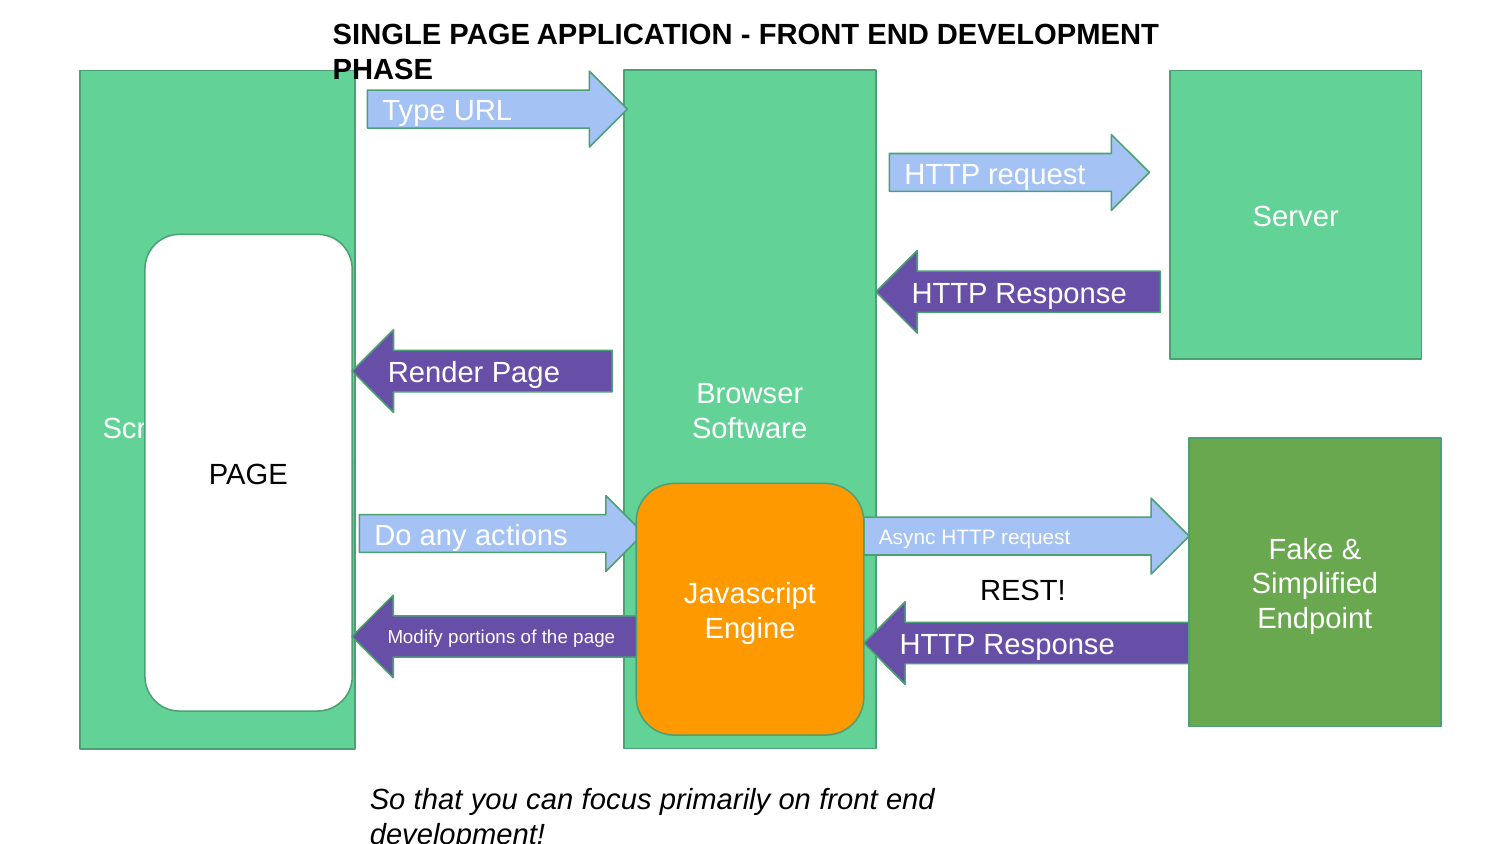

SINGLE PAGE APPLICATION - FRONT END DEVELOPMENT PHASE
Browser Software
User
Screen/KeyBoard
Server
Type URL
HTTP request
PAGE
HTTP Response
Render Page
Fake & Simplified Endpoint
Javascript Engine
Do any actions
Async HTTP request
REST!
Modify portions of the page
HTTP Response
So that you can focus primarily on front end development!